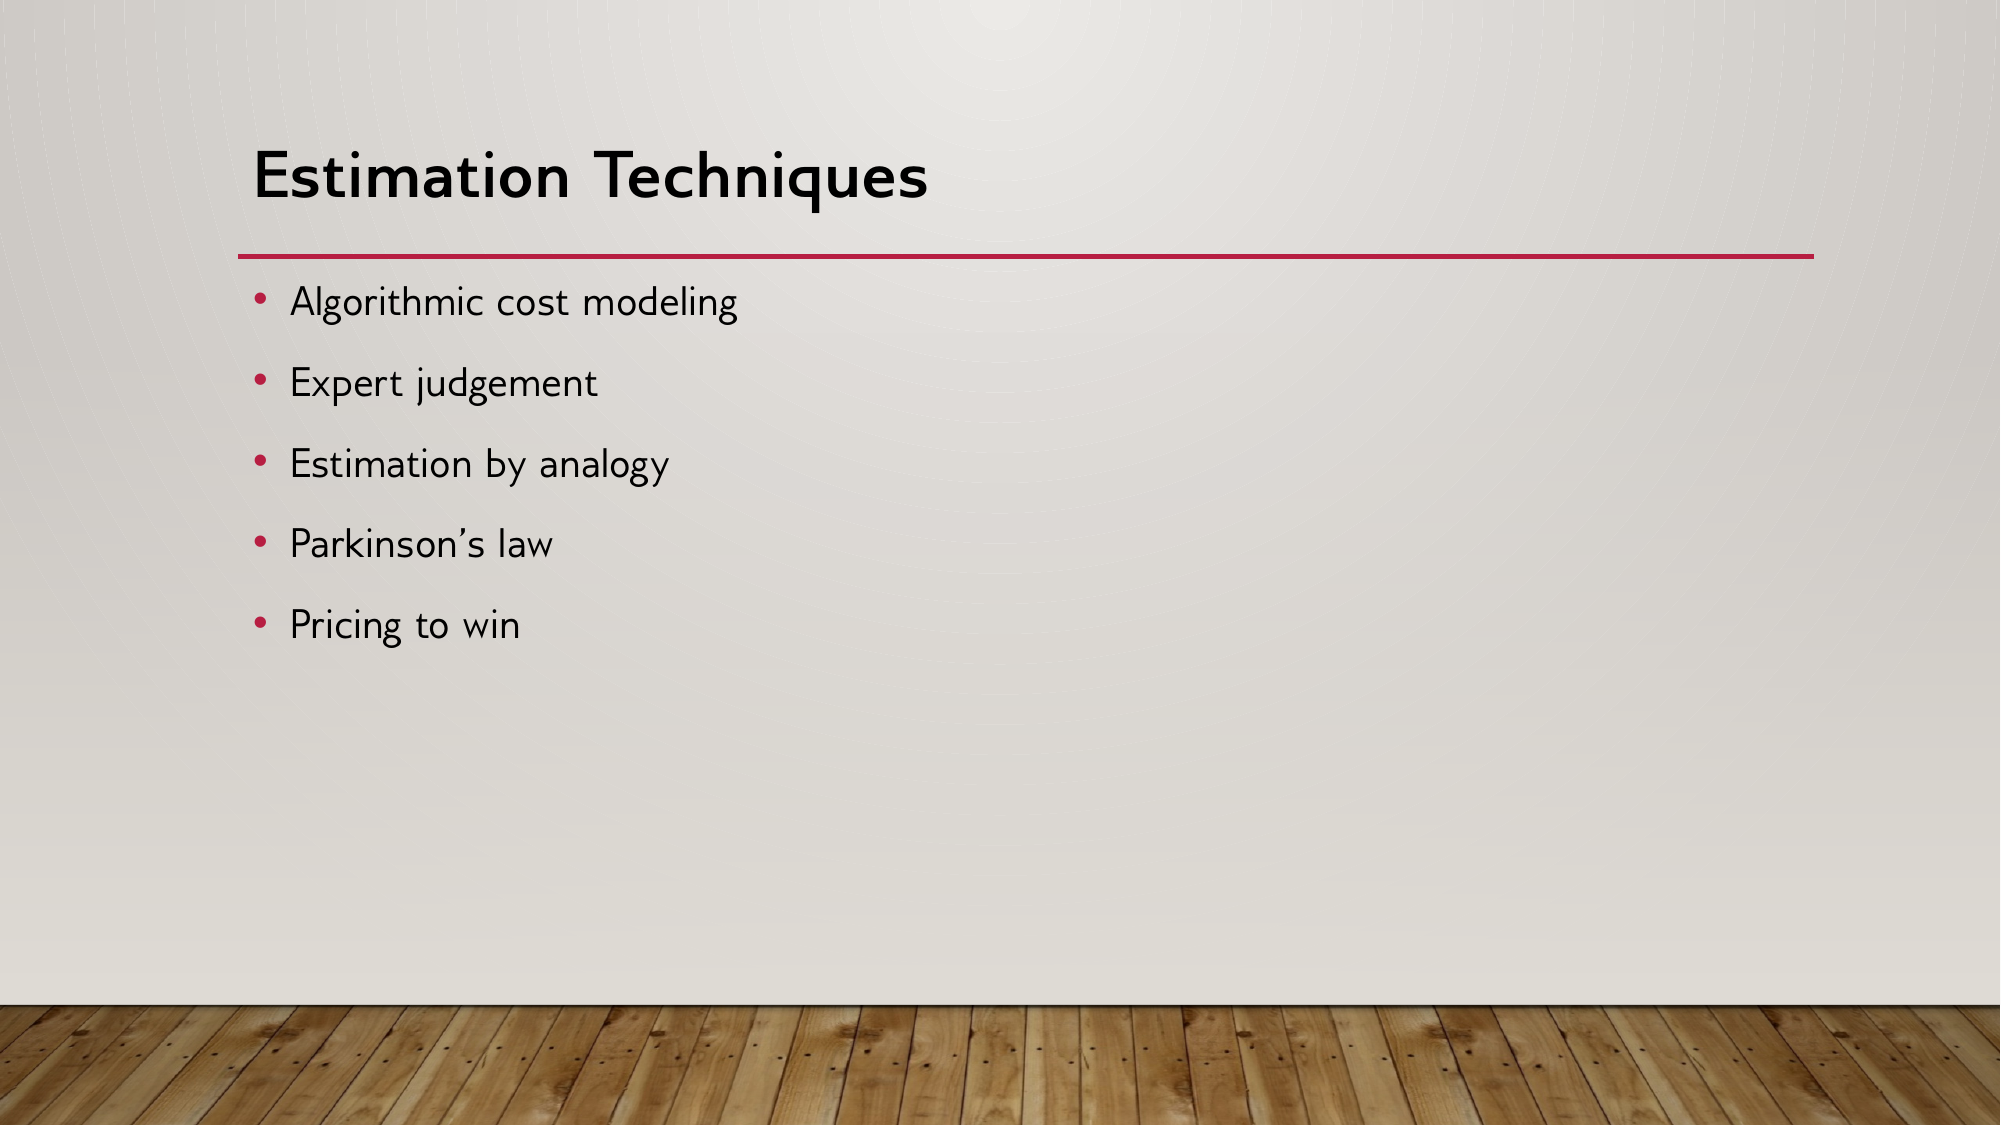

# Estimation Techniques
Algorithmic cost modeling
Expert judgement
Estimation by analogy
Parkinson’s law
Pricing to win